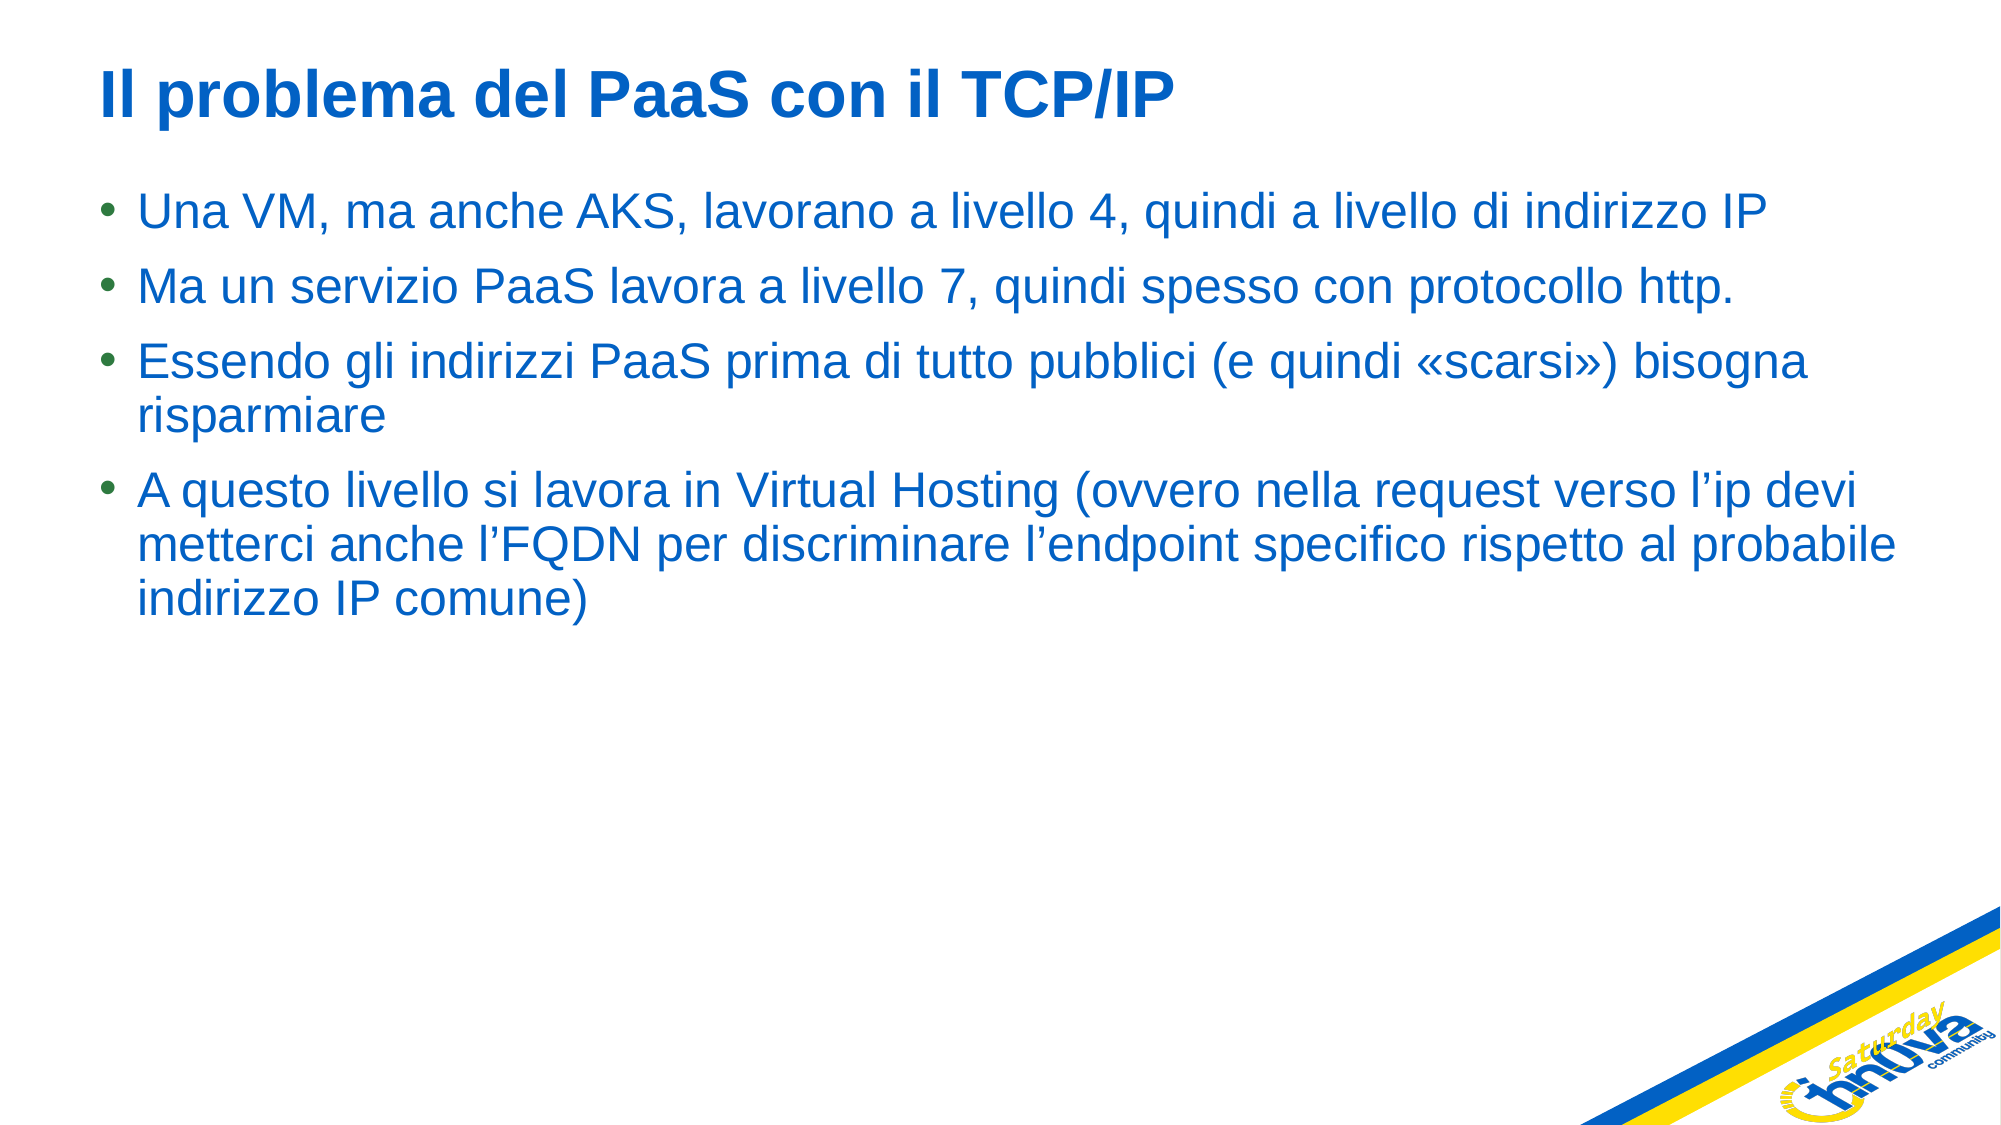

# Il problema del PaaS con il TCP/IP
Una VM, ma anche AKS, lavorano a livello 4, quindi a livello di indirizzo IP
Ma un servizio PaaS lavora a livello 7, quindi spesso con protocollo http.
Essendo gli indirizzi PaaS prima di tutto pubblici (e quindi «scarsi») bisogna risparmiare
A questo livello si lavora in Virtual Hosting (ovvero nella request verso l’ip devi metterci anche l’FQDN per discriminare l’endpoint specifico rispetto al probabile indirizzo IP comune)